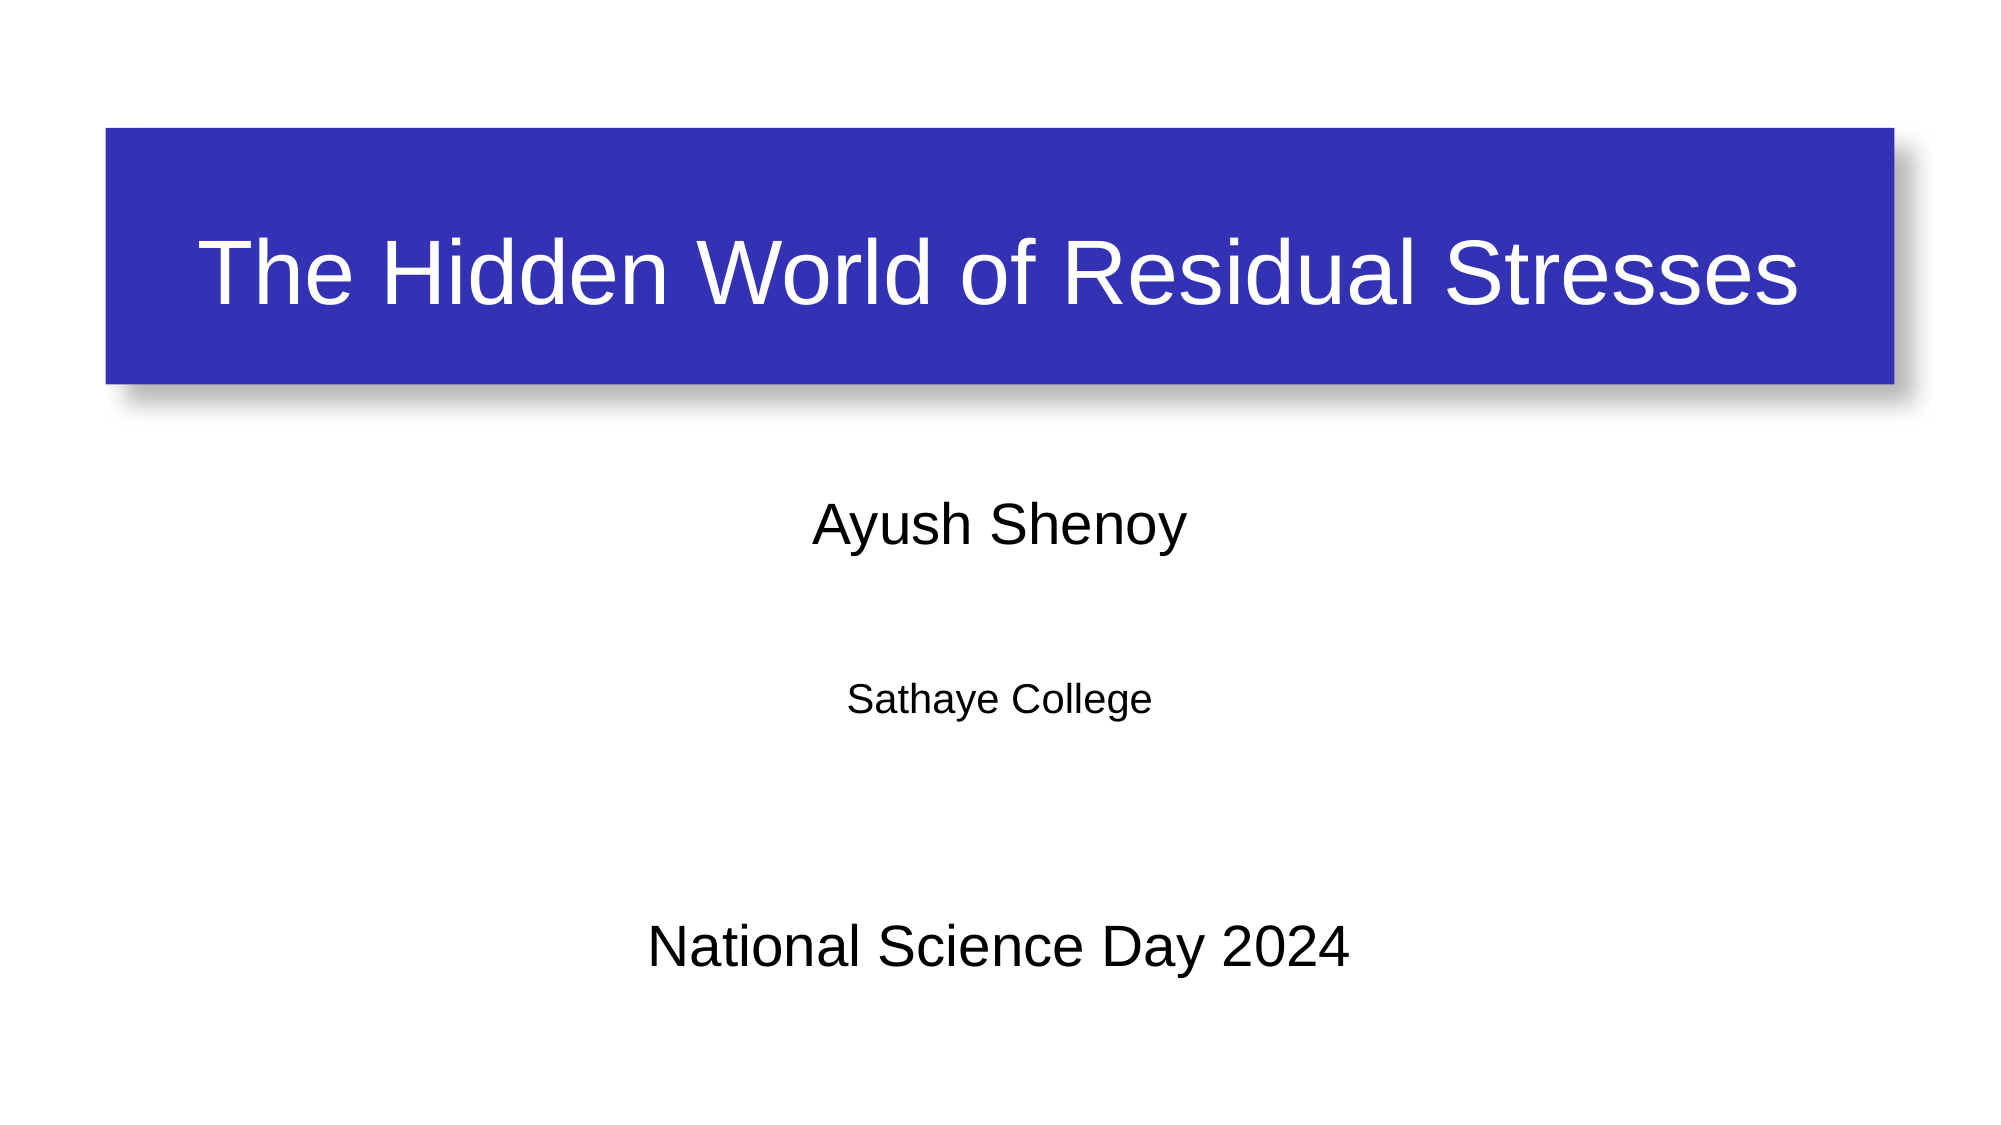

# The Hidden World of Residual Stresses
Ayush Shenoy
Sathaye College
National Science Day 2024